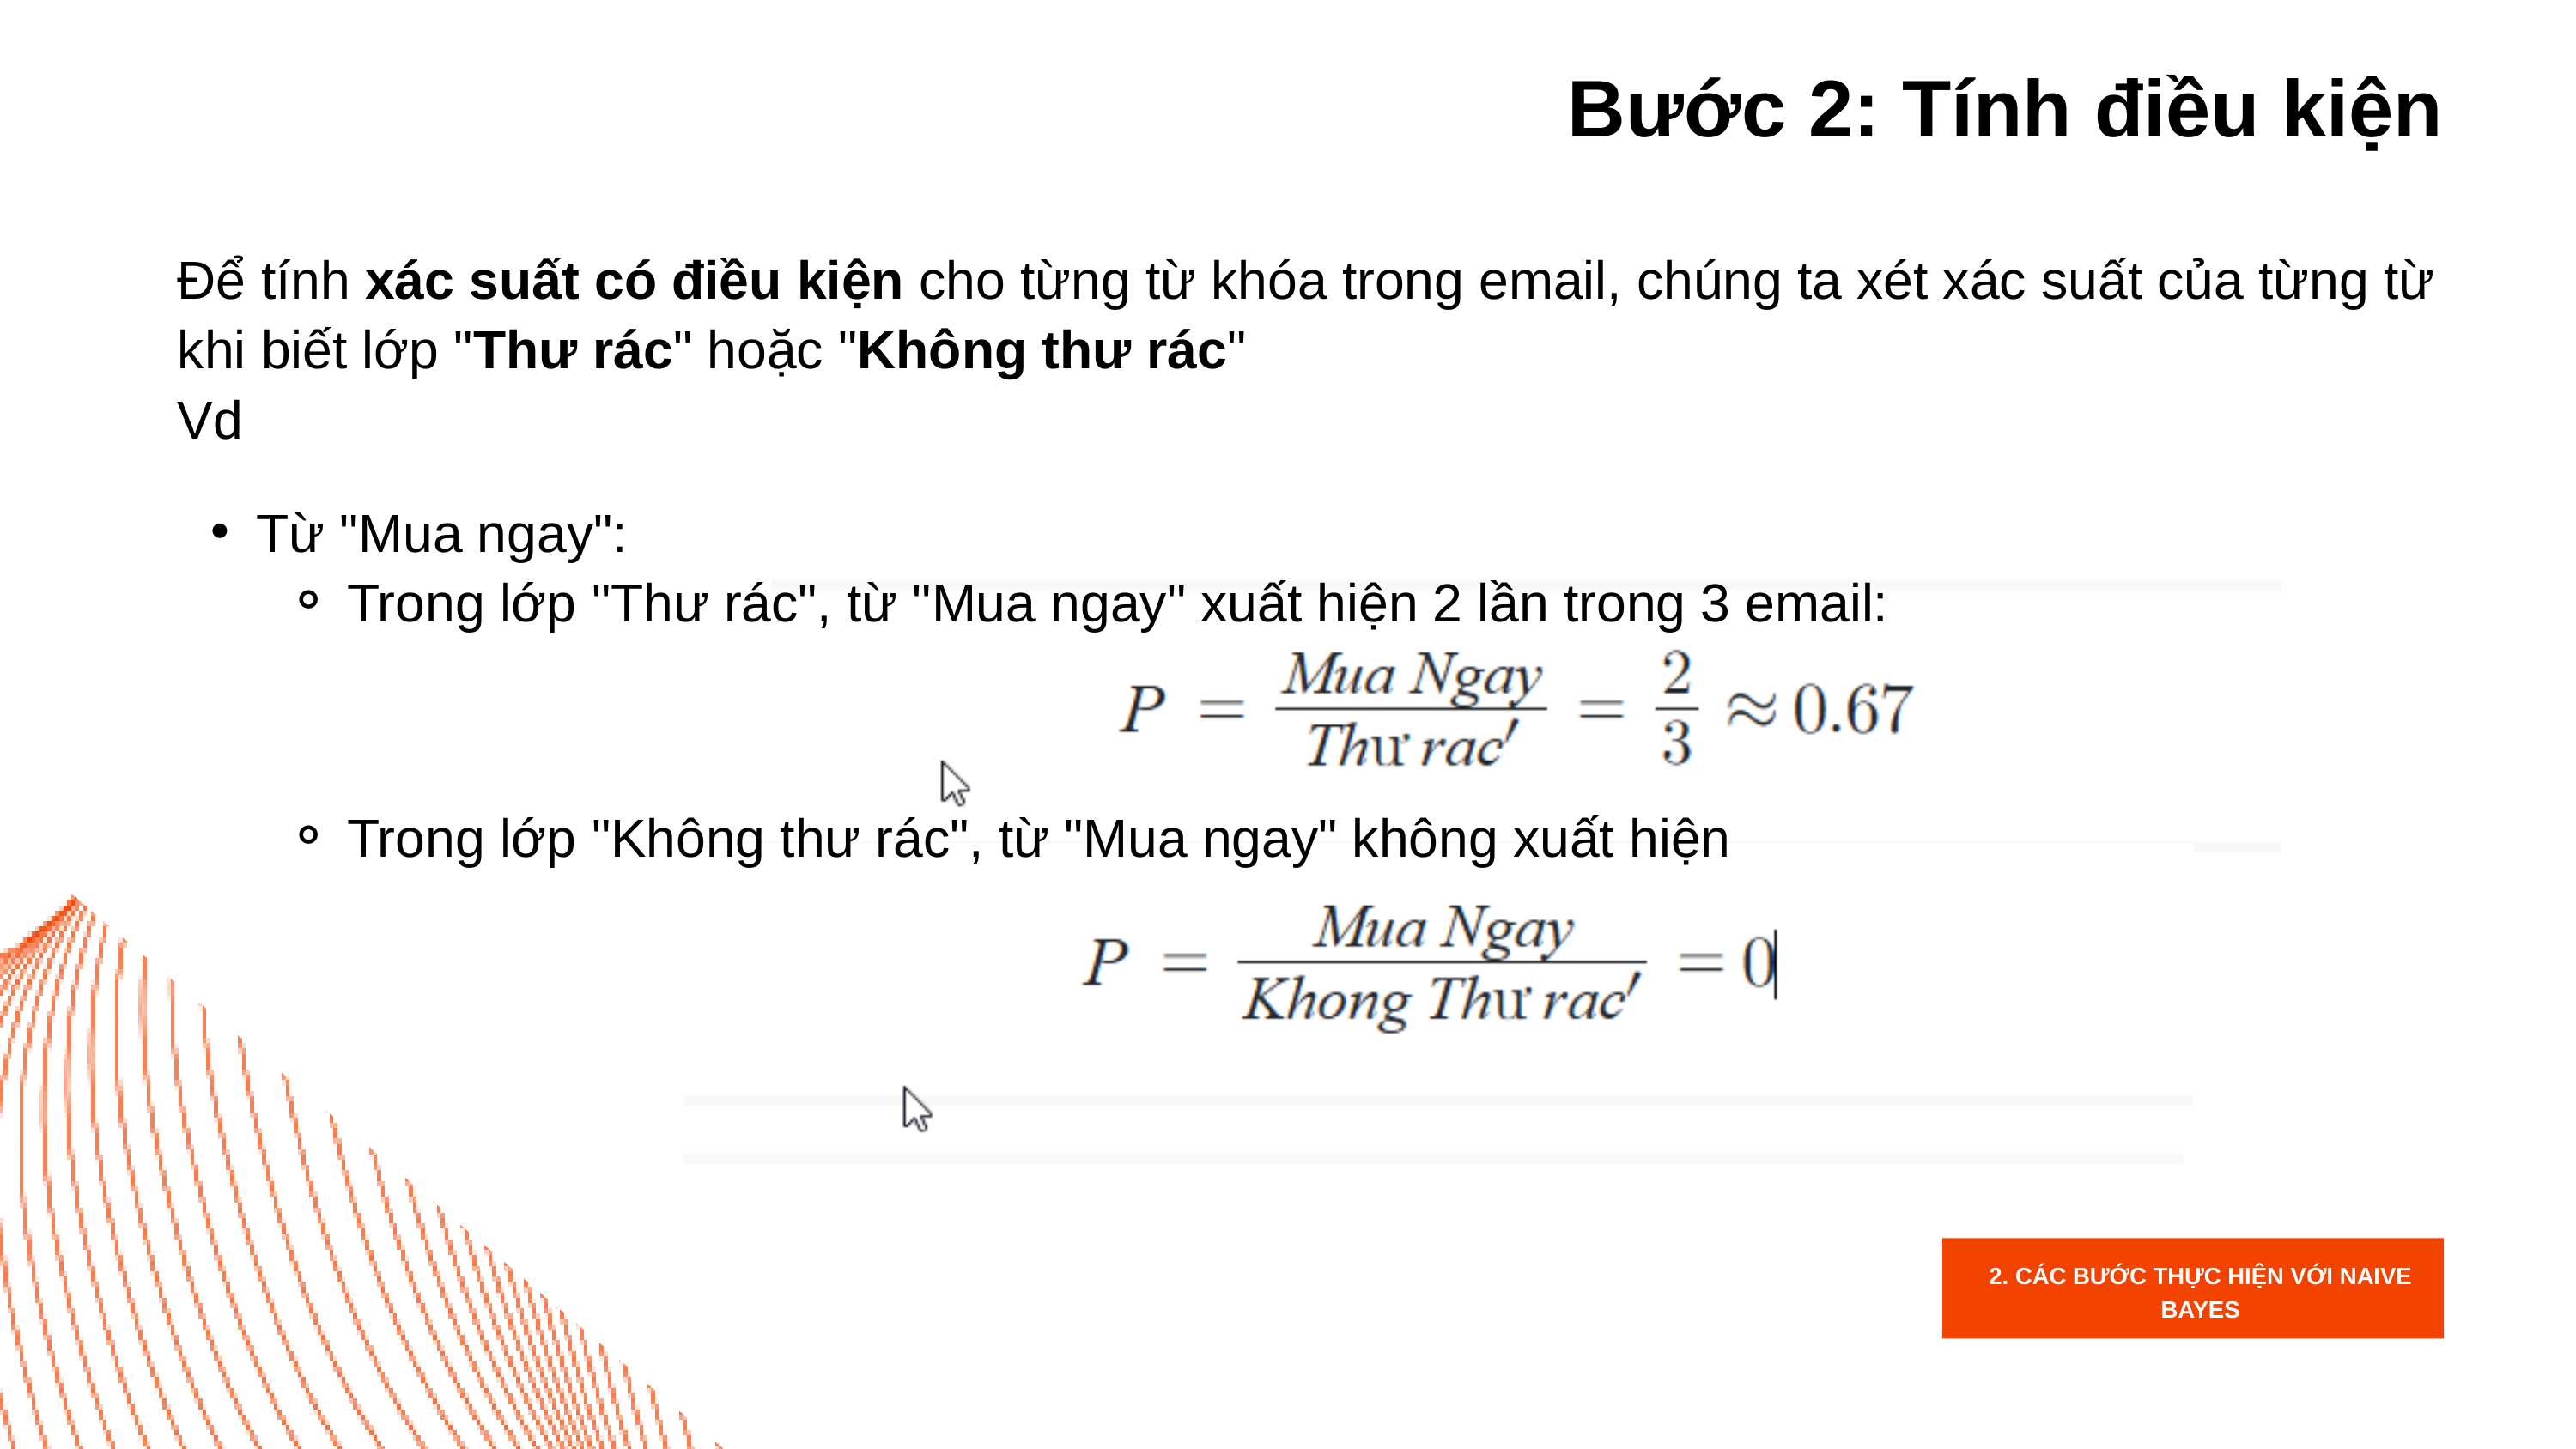

Bước 2: Tính điều kiện

Để tính xác suất có điều kiện cho từng từ khóa trong email, chúng ta xét xác suất của từng từ khi biết lớp "Thư rác" hoặc "Không thư rác"
Vd

Từ "Mua ngay":
Trong lớp "Thư rác", từ "Mua ngay" xuất hiện 2 lần trong 3 email:

Trong lớp "Không thư rác", từ "Mua ngay" không xuất hiện

2. CÁC BƯỚC THỰC HIỆN VỚI NAIVE BAYES